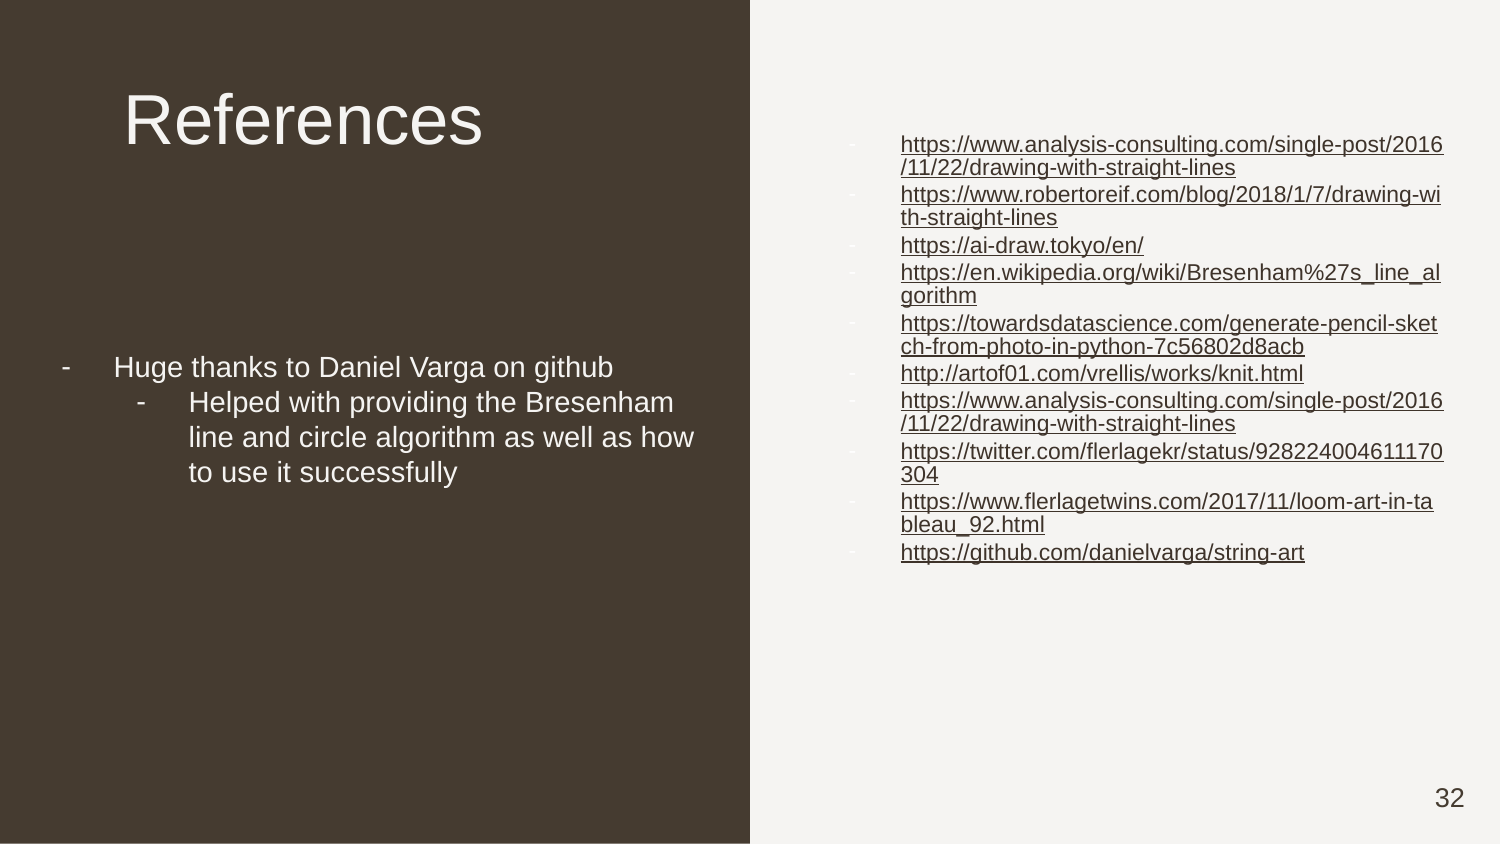

# References
https://www.analysis-consulting.com/single-post/2016/11/22/drawing-with-straight-lines
https://www.robertoreif.com/blog/2018/1/7/drawing-with-straight-lines
https://ai-draw.tokyo/en/
https://en.wikipedia.org/wiki/Bresenham%27s_line_algorithm
https://towardsdatascience.com/generate-pencil-sketch-from-photo-in-python-7c56802d8acb
http://artof01.com/vrellis/works/knit.html
https://www.analysis-consulting.com/single-post/2016/11/22/drawing-with-straight-lines
https://twitter.com/flerlagekr/status/928224004611170304
https://www.flerlagetwins.com/2017/11/loom-art-in-tableau_92.html
https://github.com/danielvarga/string-art
Huge thanks to Daniel Varga on github
Helped with providing the Bresenham line and circle algorithm as well as how to use it successfully
32